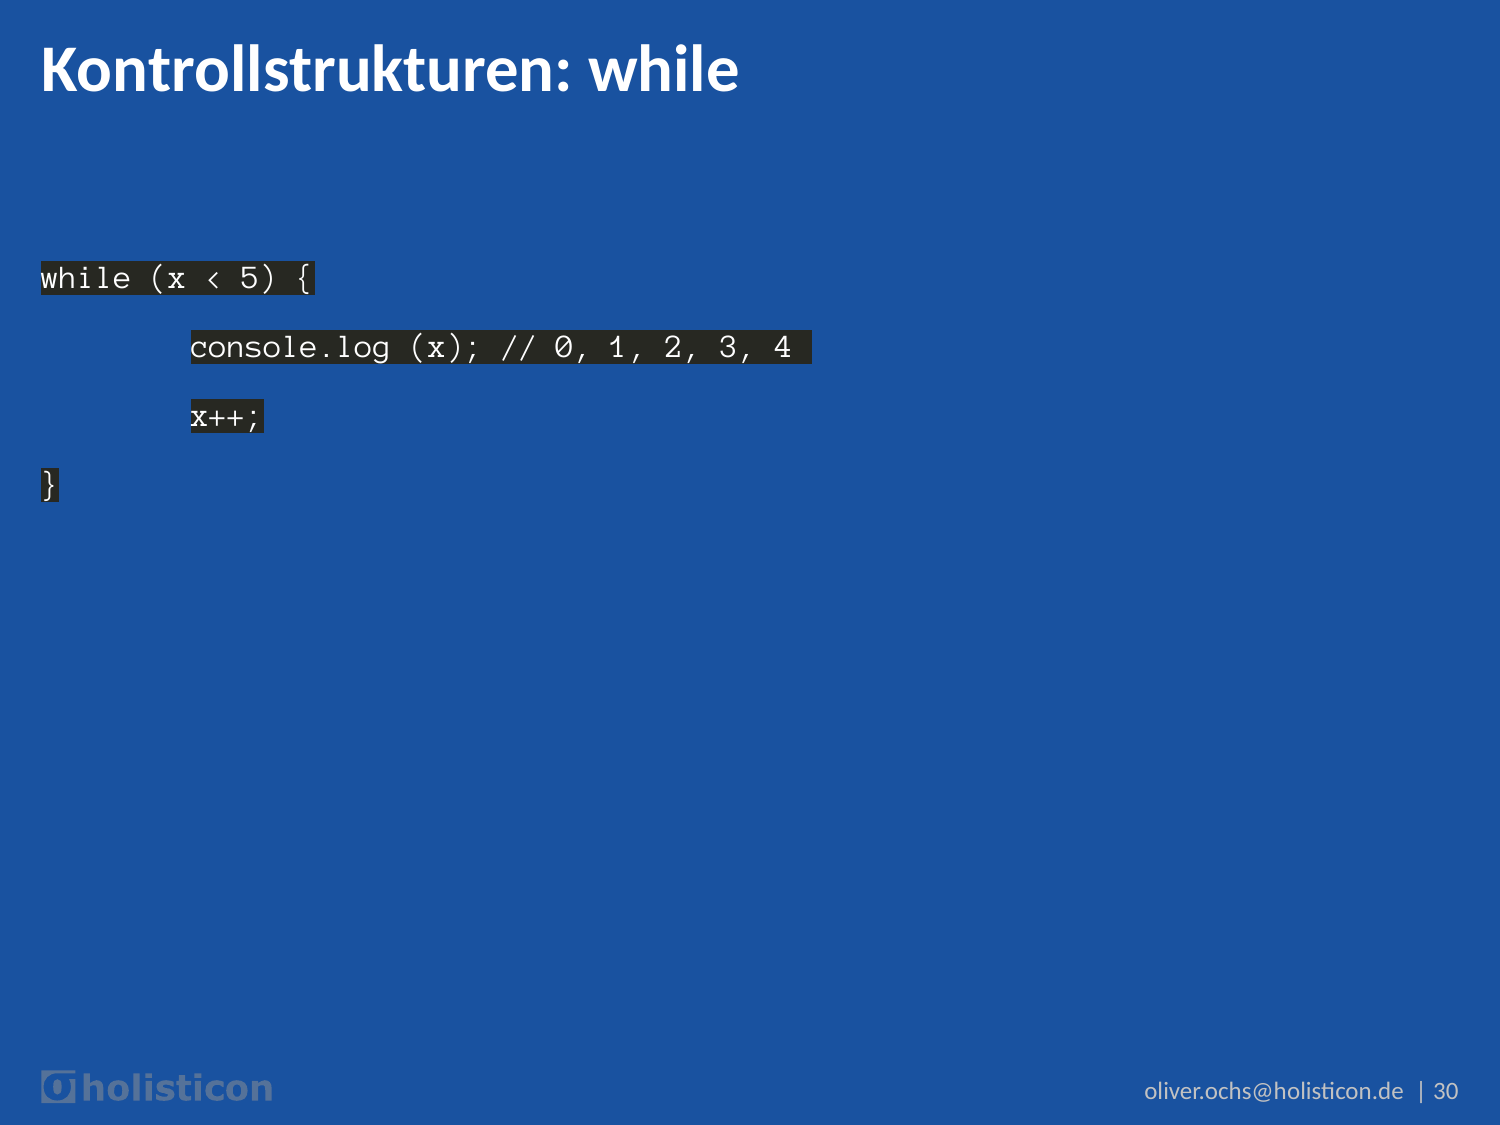

# Kontrollstrukturen: while
while (x < 5) {
	console.log (x); // 0, 1, 2, 3, 4
	x++;
}